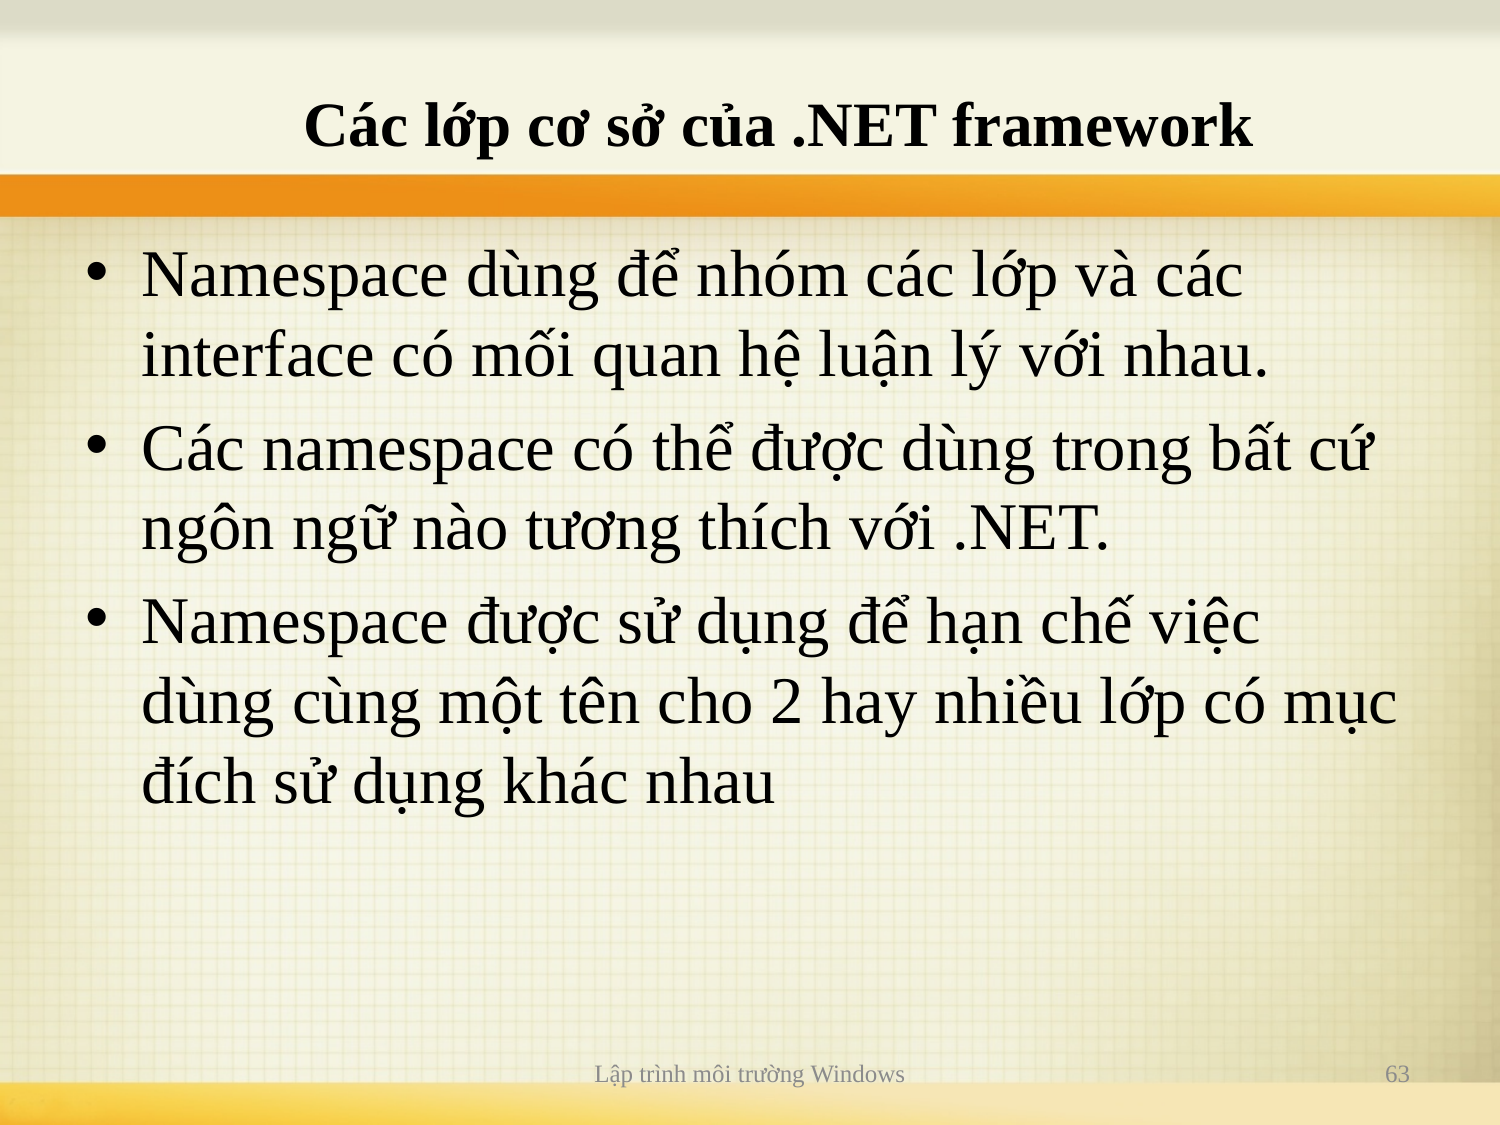

# Các lớp cơ sở của .NET framework
Namespace dùng để nhóm các lớp và các interface có mối quan hệ luận lý với nhau.
Các namespace có thể được dùng trong bất cứ ngôn ngữ nào tương thích với .NET.
Namespace được sử dụng để hạn chế việc dùng cùng một tên cho 2 hay nhiều lớp có mục đích sử dụng khác nhau
Lập trình môi trường Windows
63